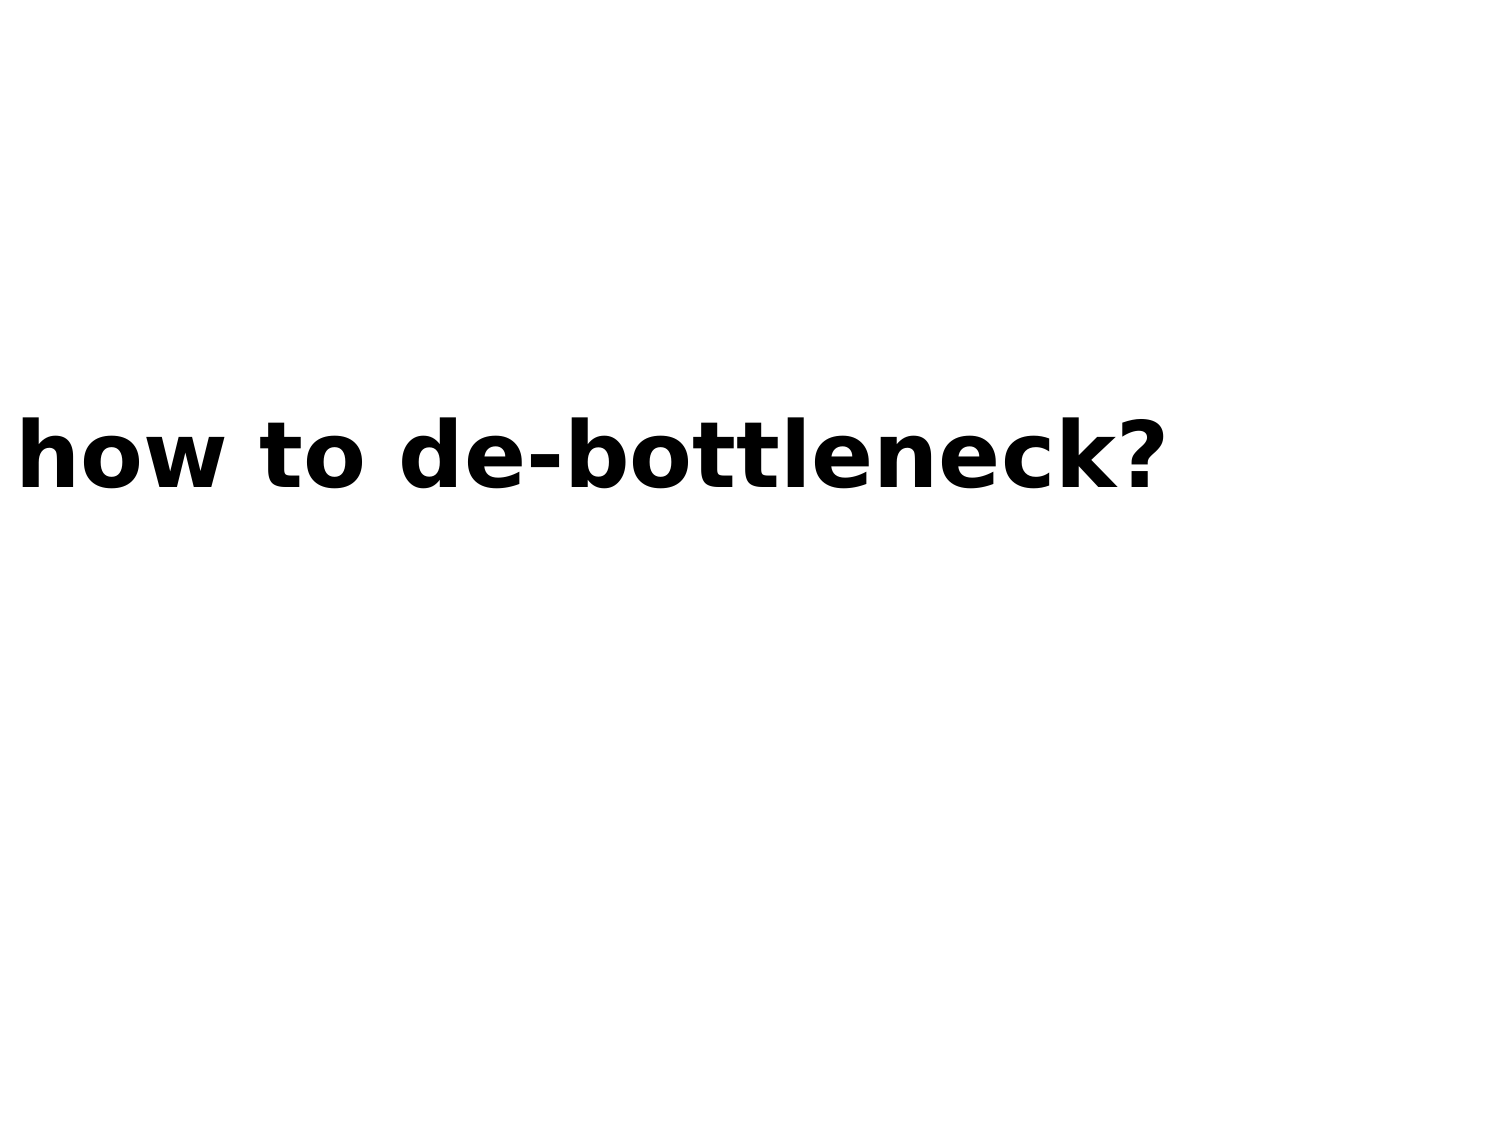

how to de-bottleneck?
# Write Invalidate Protocol